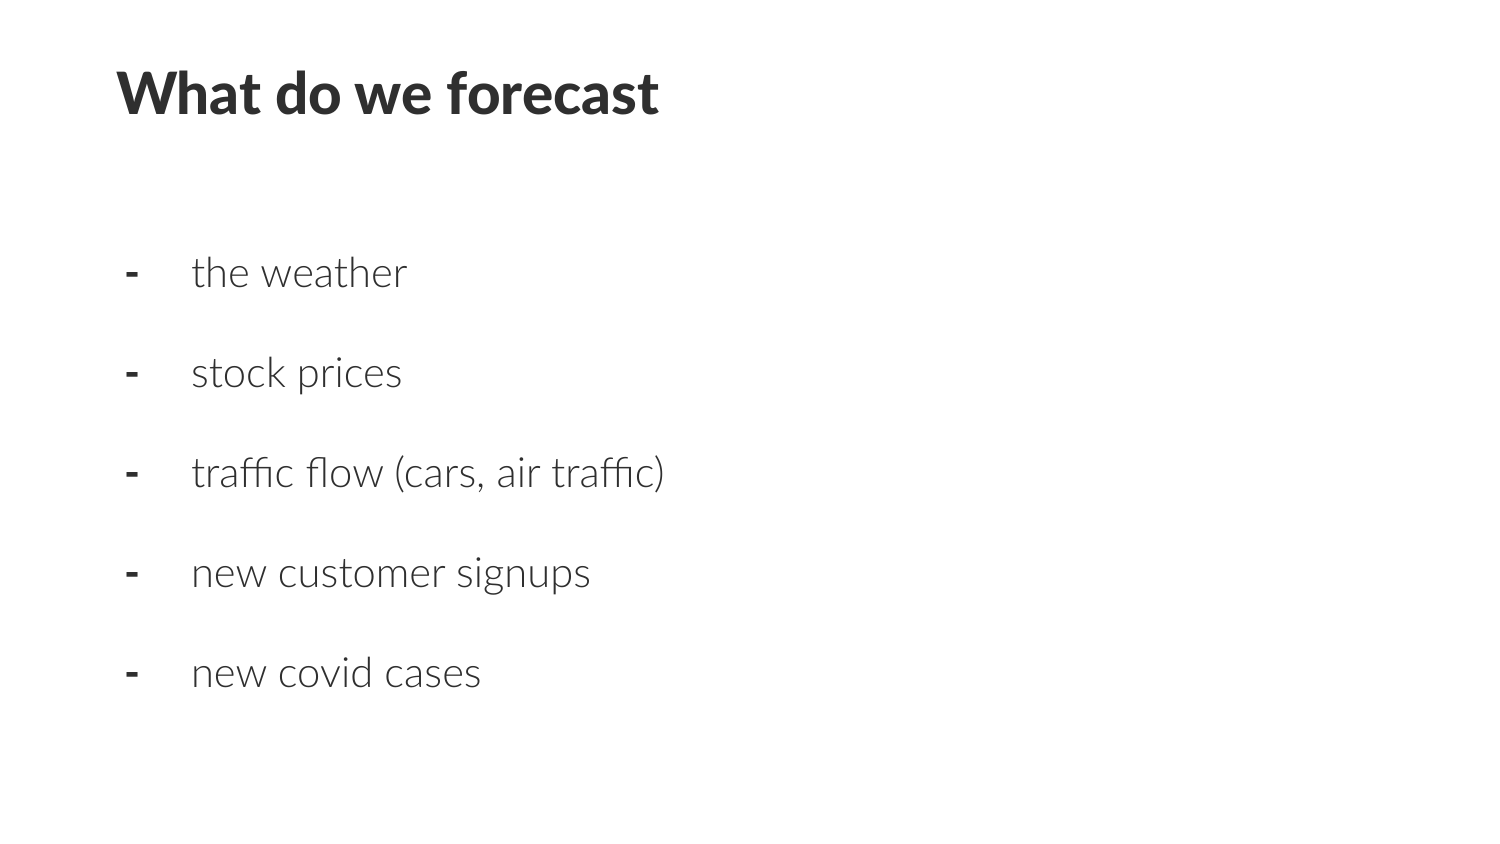

What do we forecast

the weather
stock prices
traffic flow (cars, air traffic)
new customer signups
new covid cases